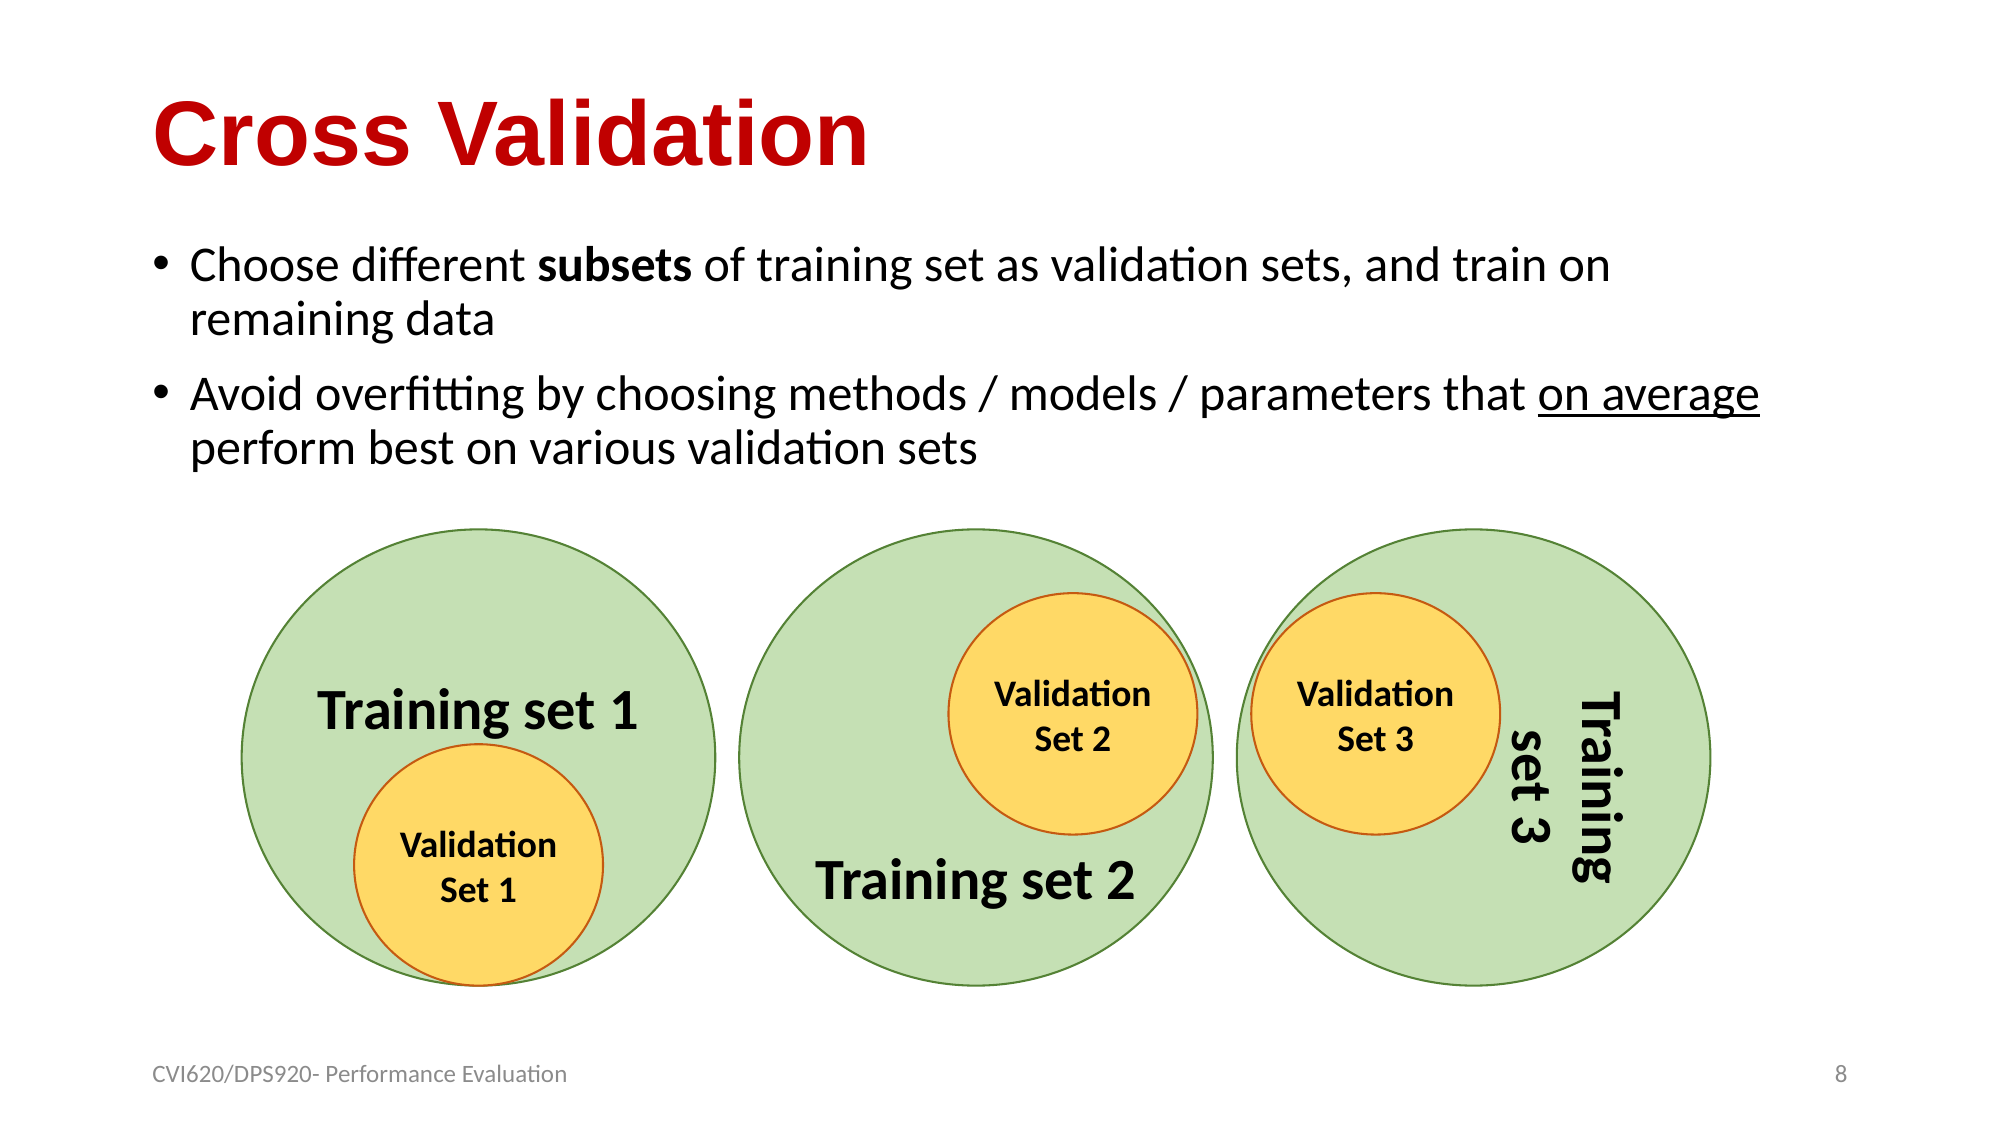

# Cross Validation
Choose different subsets of training set as validation sets, and train on remaining data
Avoid overfitting by choosing methods / models / parameters that on average perform best on various validation sets
Training set 1
Training set 2
Training set 3
Validation Set 3
Validation Set 2
Validation Set 1
CVI620/DPS920- Performance Evaluation
8